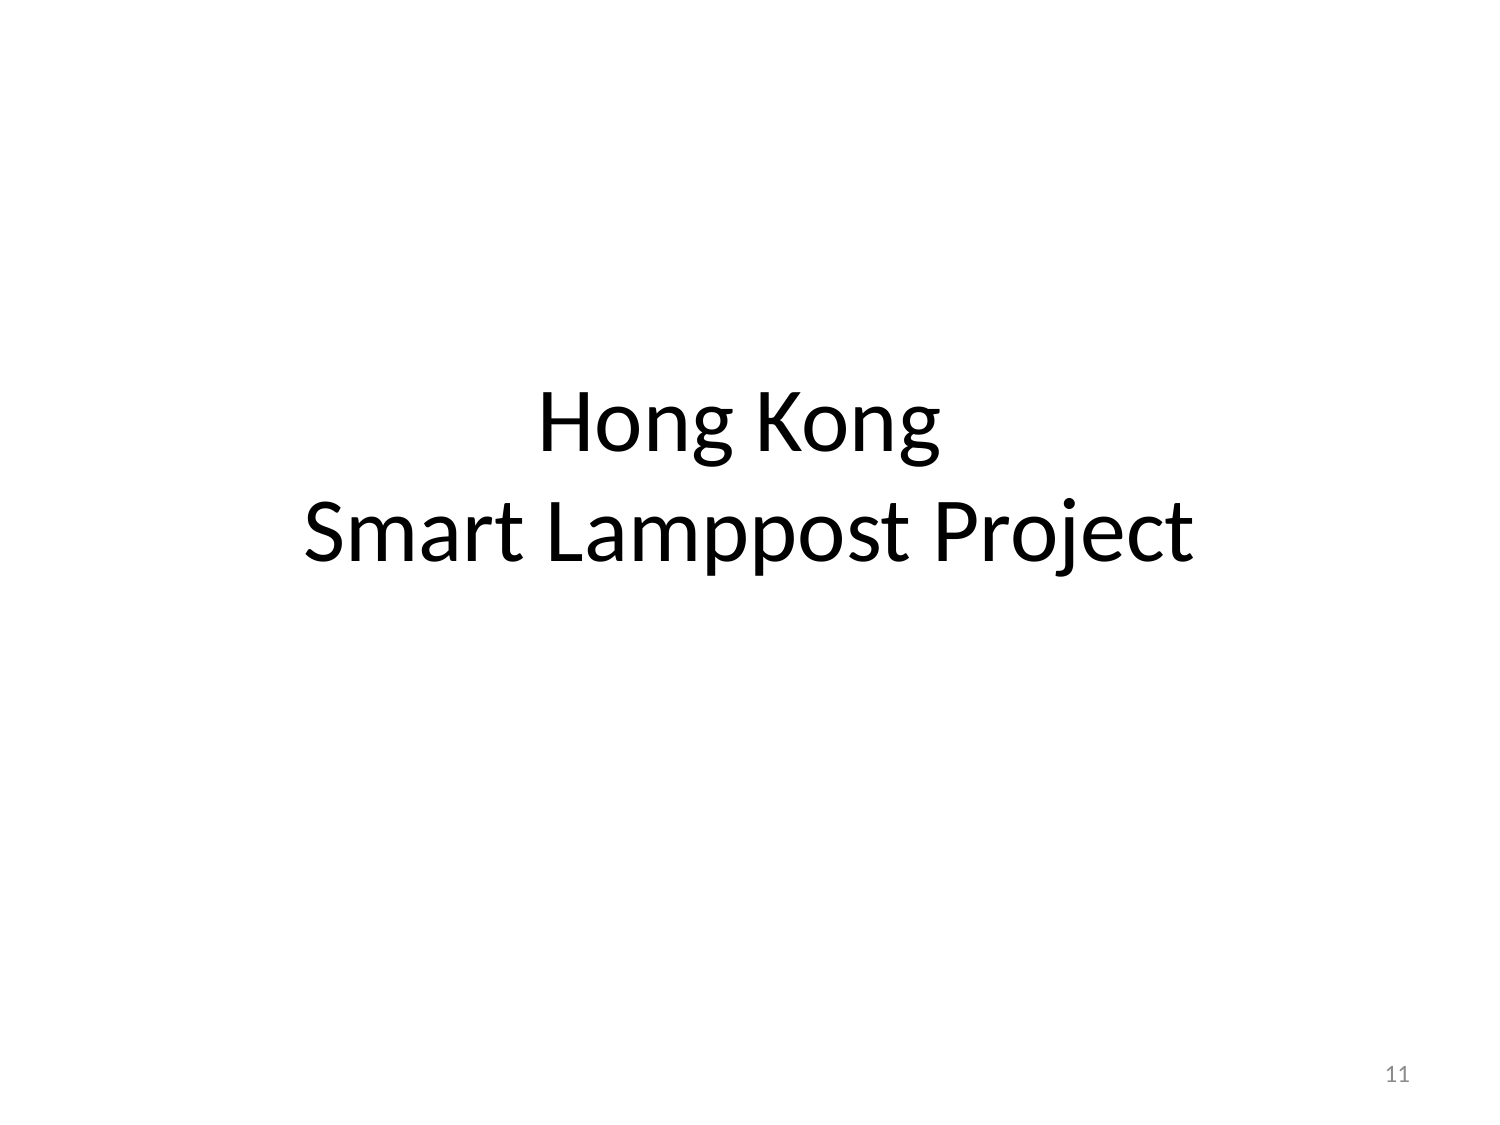

# Hong Kong Smart Lamppost Project

11